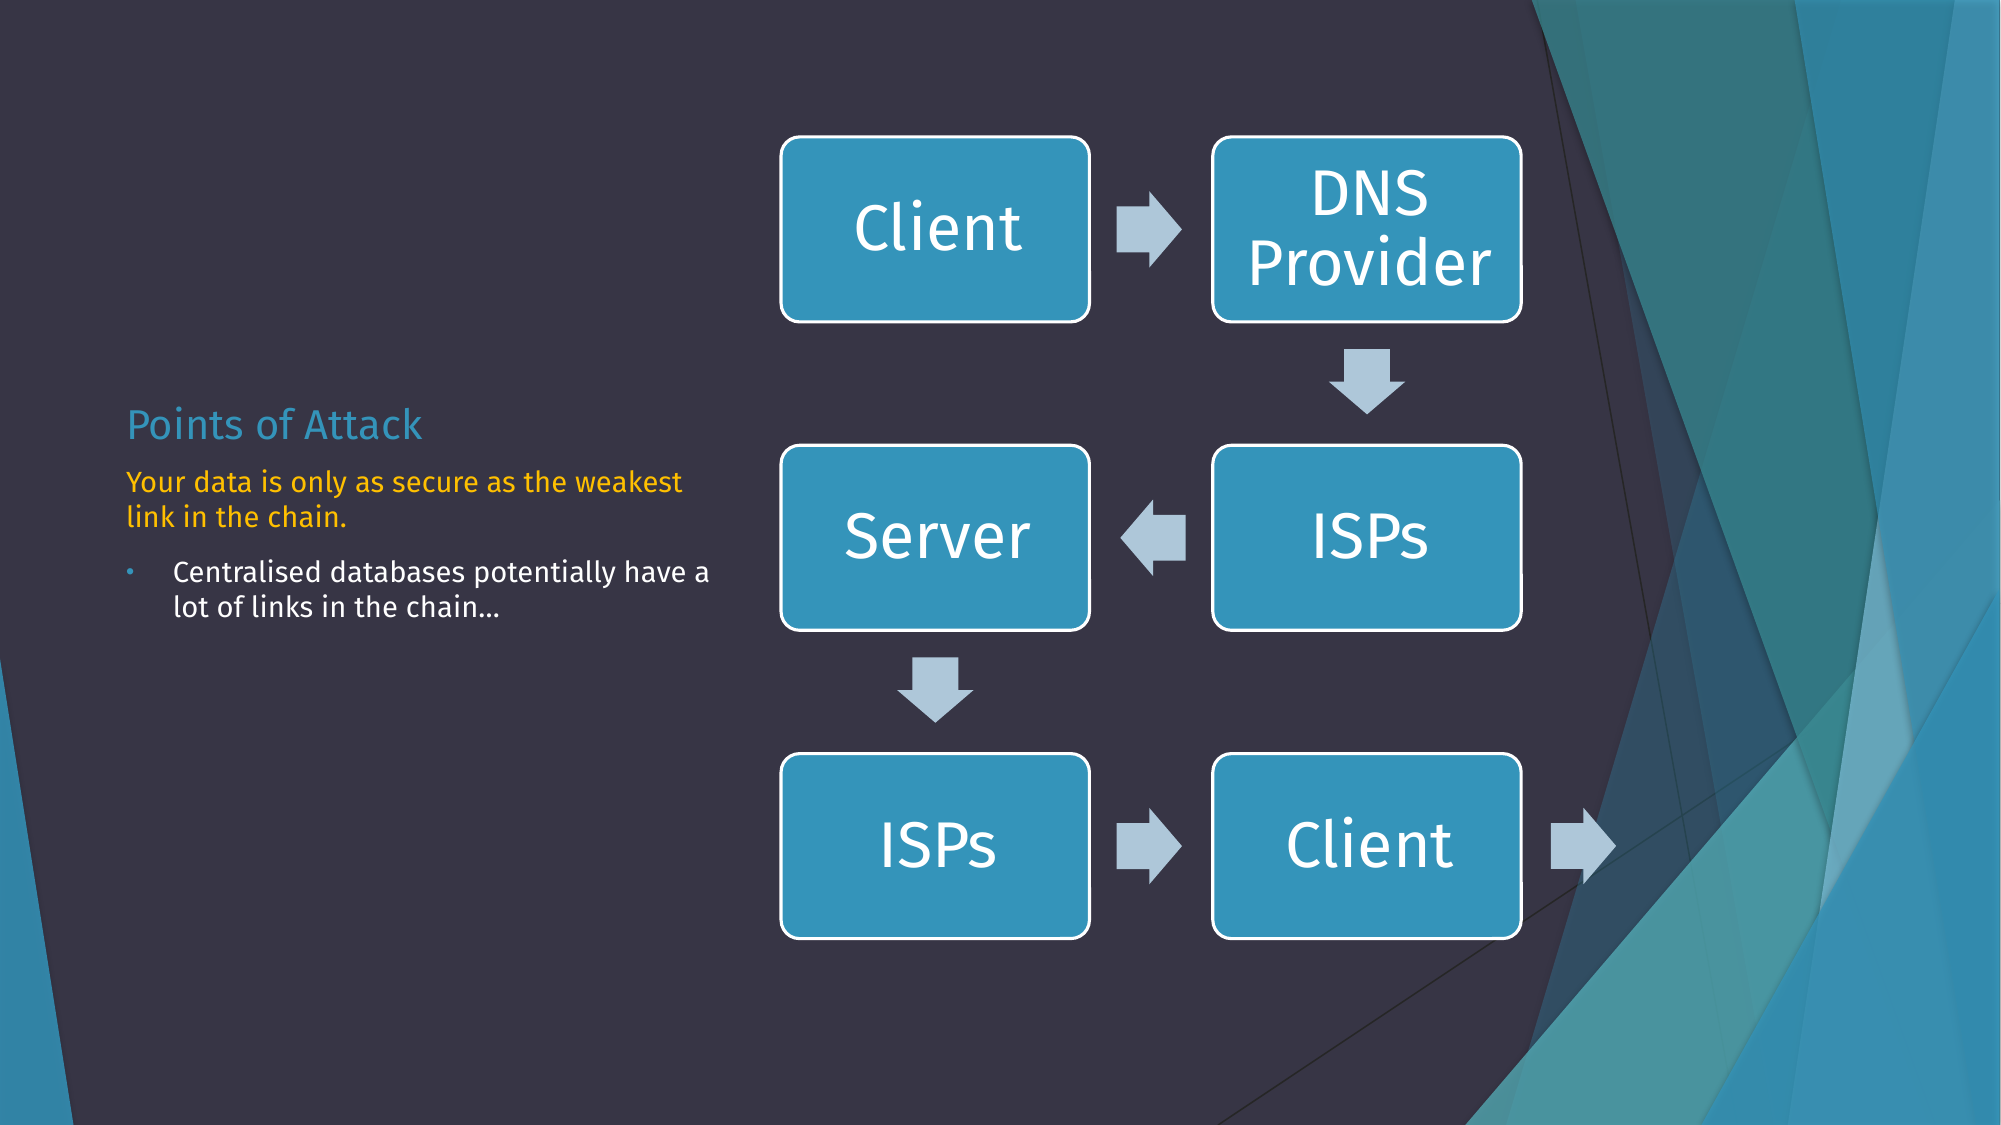

Client

DNS Provider

ISPs

Server

ISPs

Client
# Points of Attack
Your data is only as secure as the weakest link in the chain.
Centralised databases potentially have a lot of links in the chain…